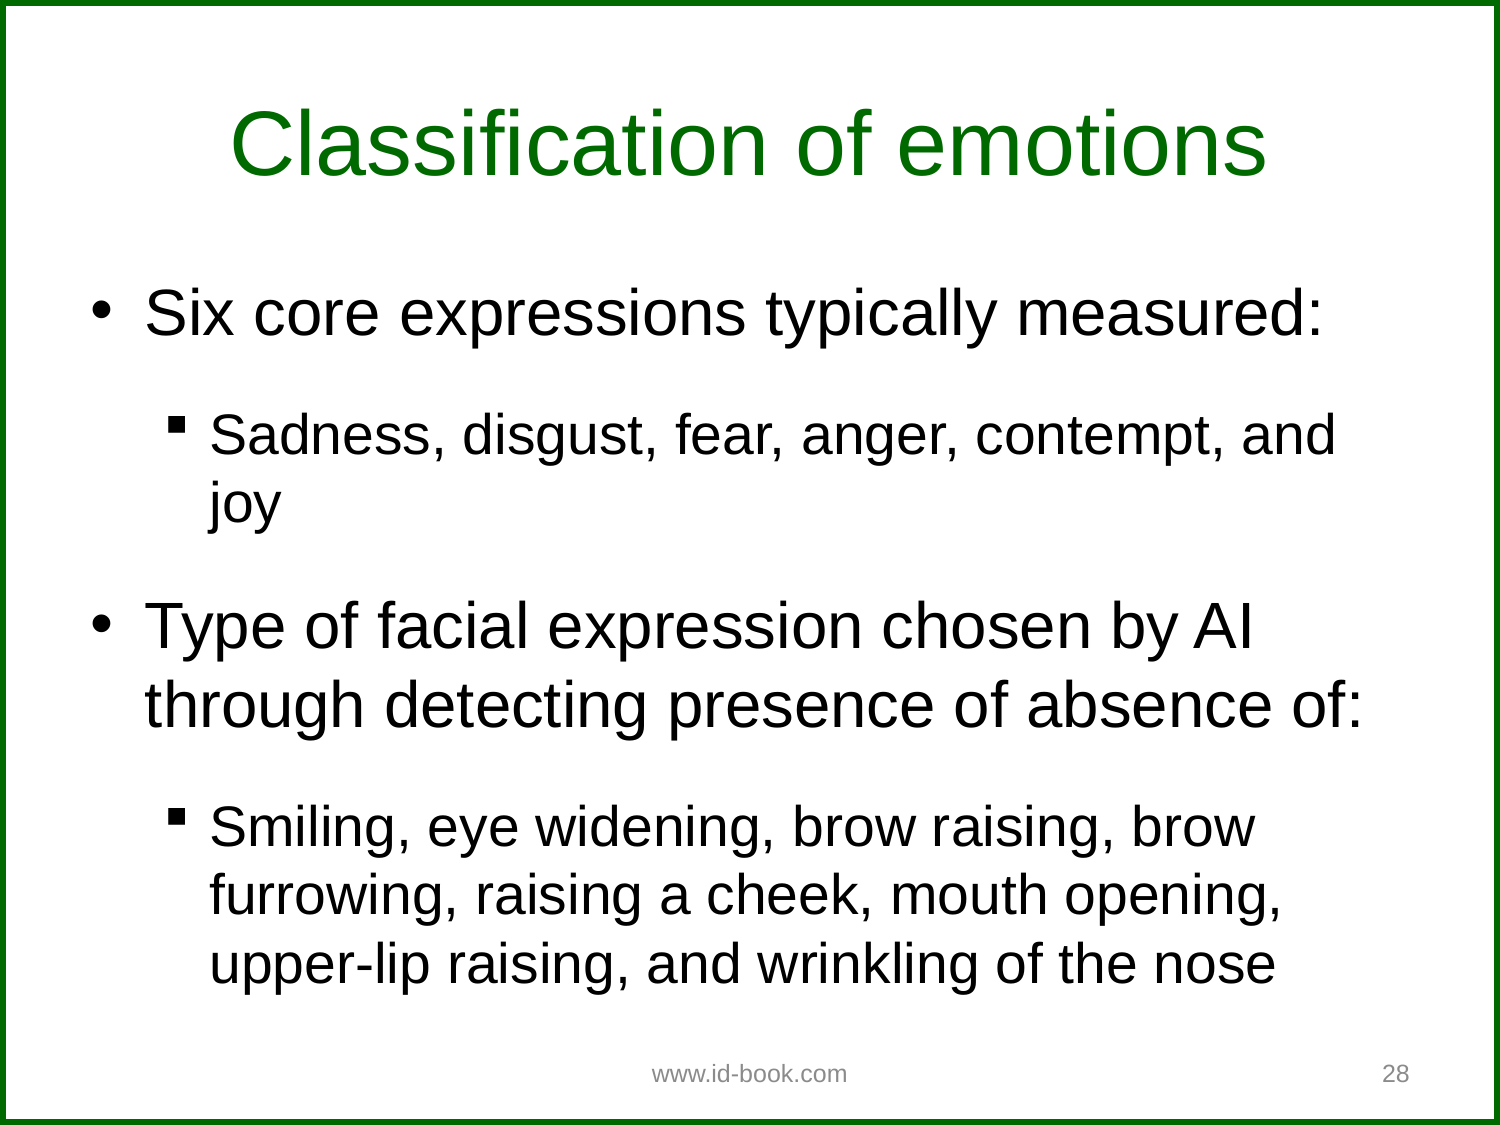

# Classification of emotions
Six core expressions typically measured:
Sadness, disgust, fear, anger, contempt, and  joy
Type of facial expression chosen by AI through detecting presence of absence of:
Smiling, eye widening, brow raising, brow furrowing, raising a cheek, mouth opening, upper-lip raising, and wrinkling of the nose

www.id-book.com
28